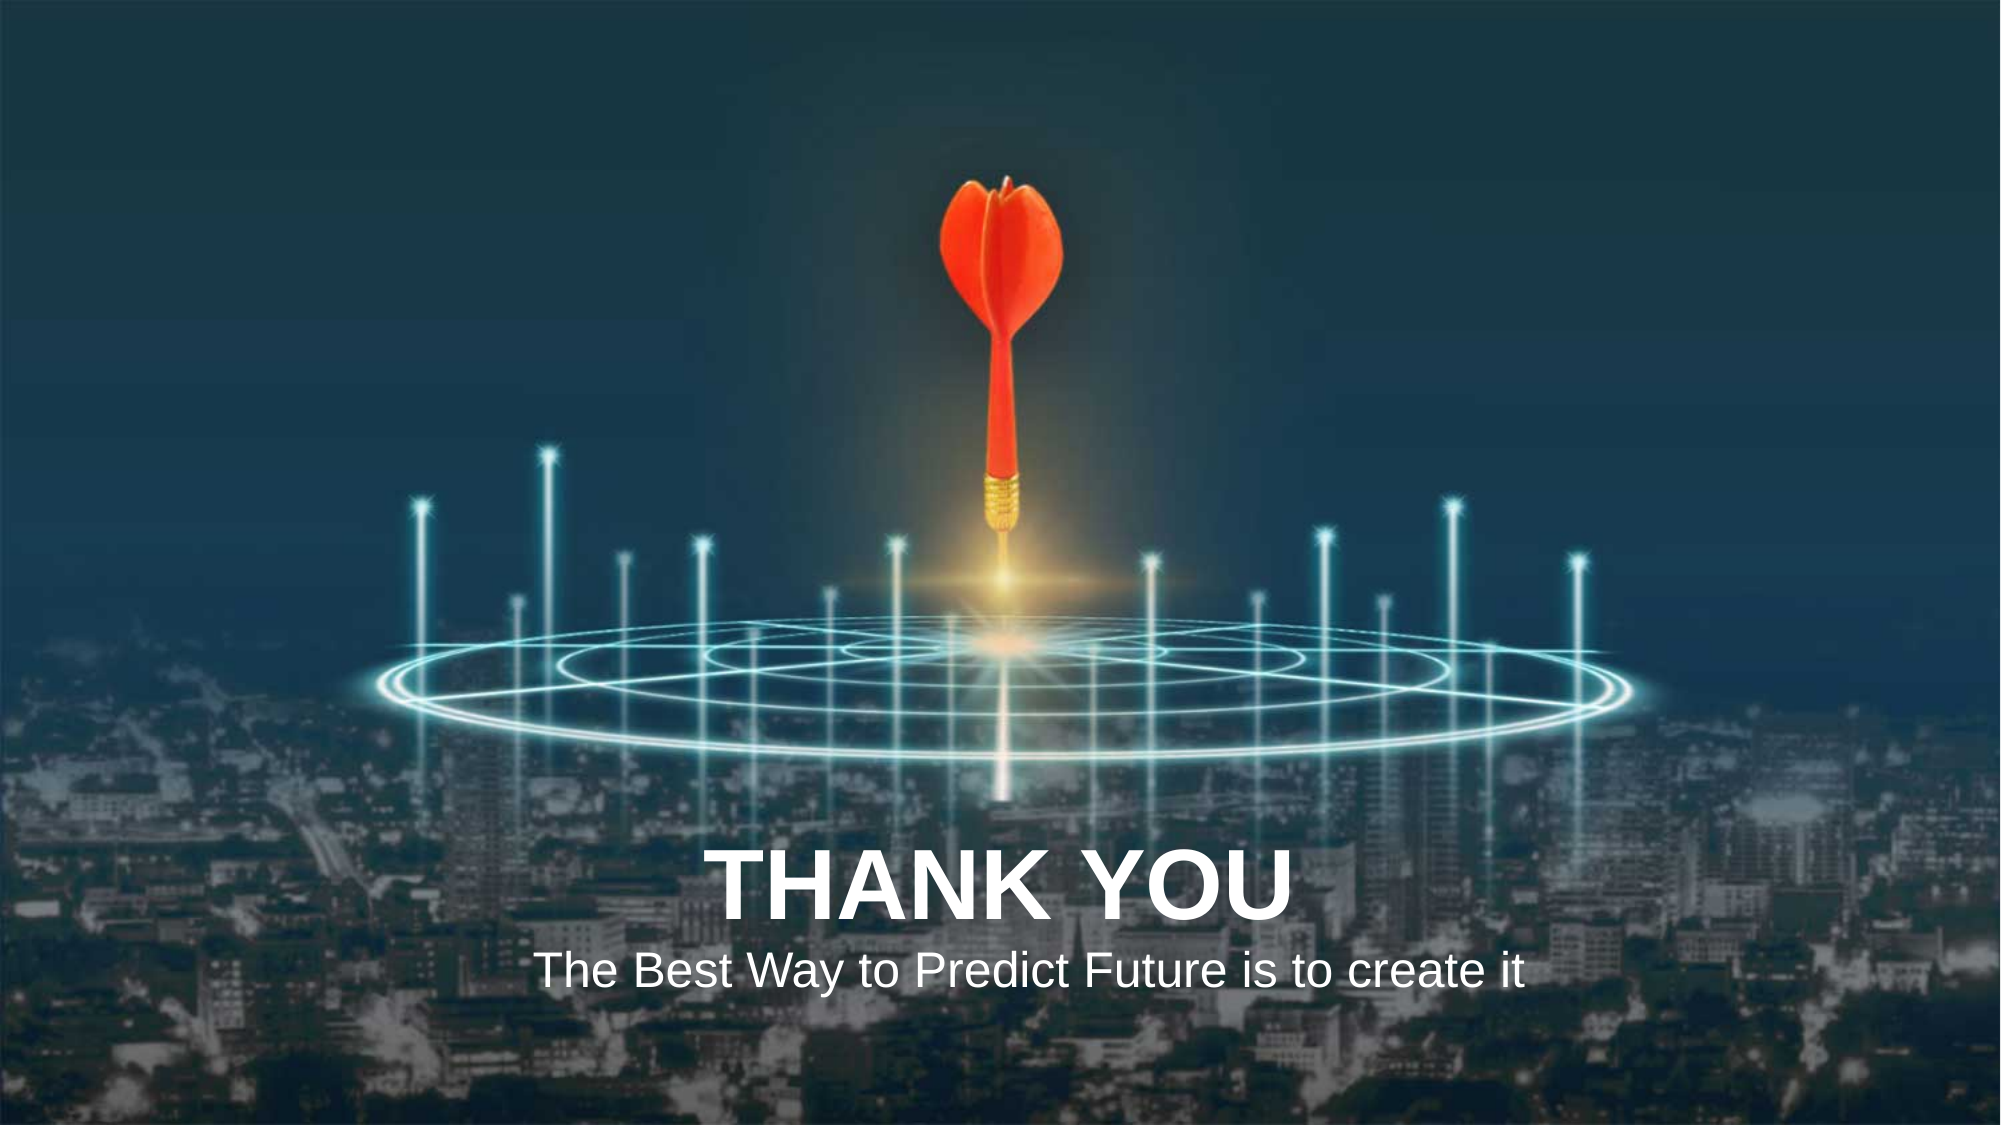

THANK YOU
The Best Way to Predict Future is to create it